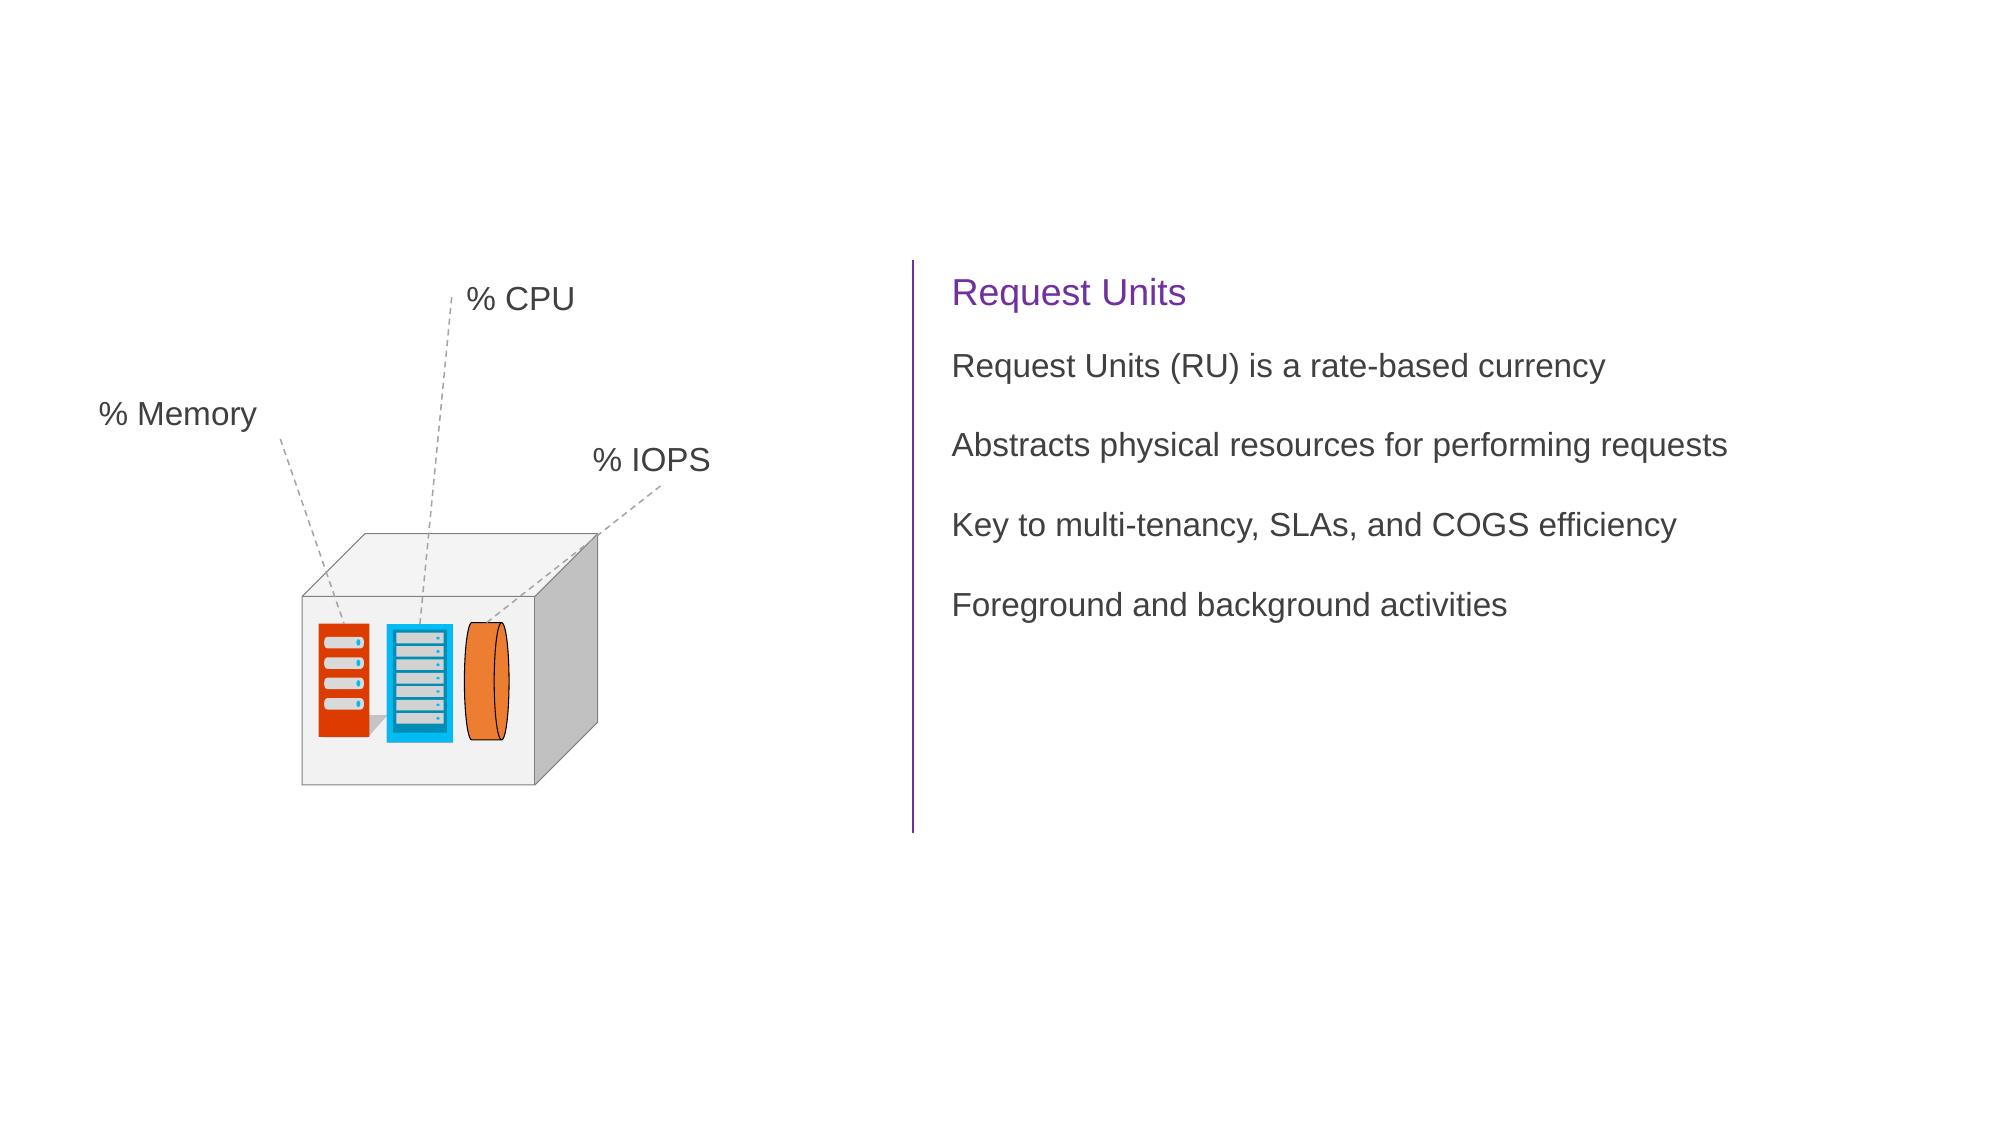

Request Units
% CPU
% Memory
% IOPS

Request Units (RU) is a rate-based currency

Abstracts physical resources for performing requests

Key to multi-tenancy, SLAs, and COGS efficiency

Foreground and background activities